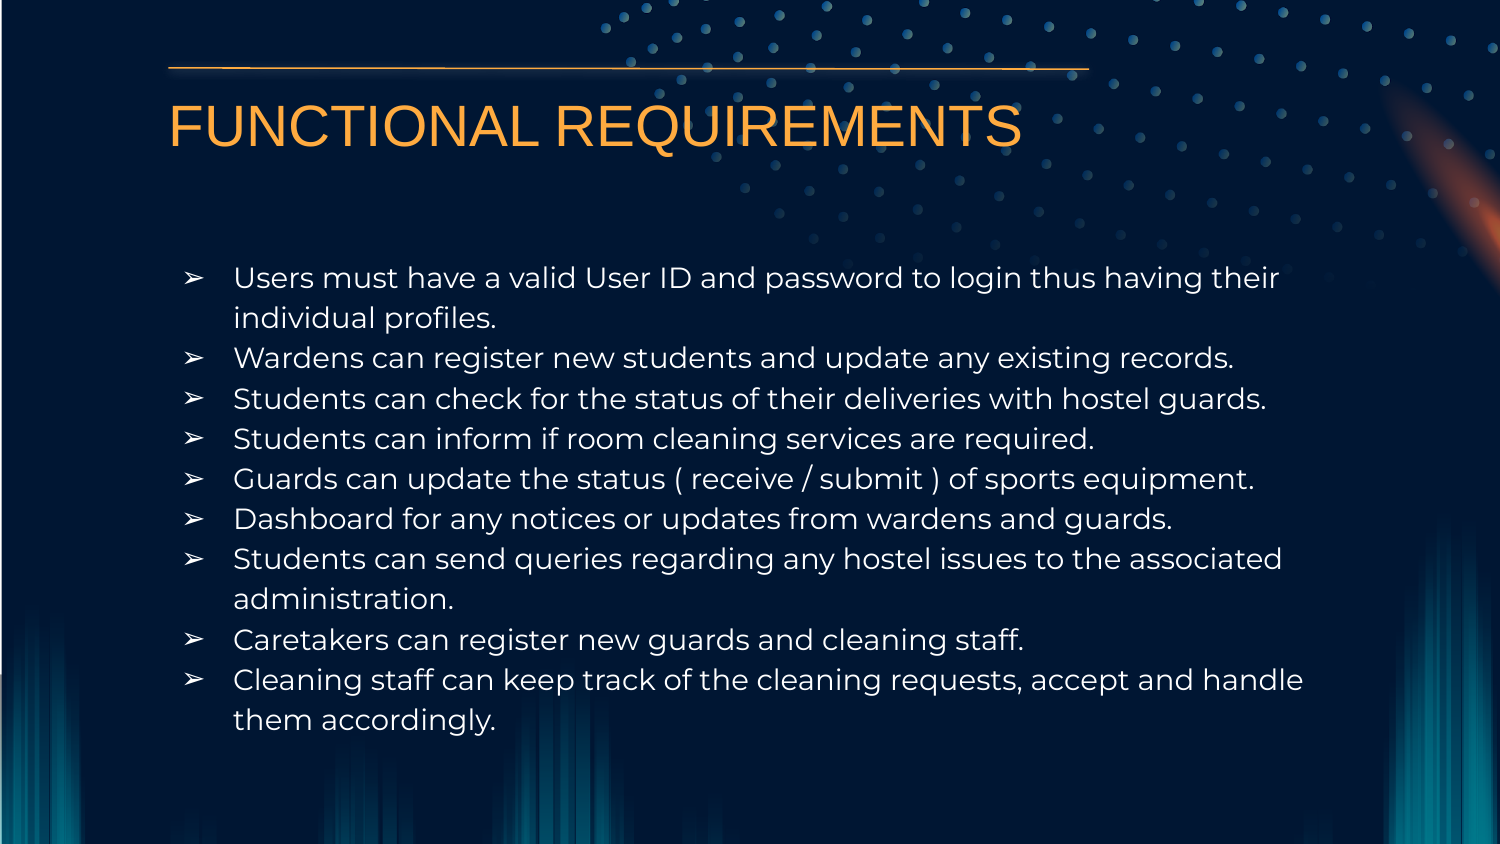

# FUNCTIONAL REQUIREMENTS
Users must have a valid User ID and password to login thus having their individual profiles.
Wardens can register new students and update any existing records.
Students can check for the status of their deliveries with hostel guards.
Students can inform if room cleaning services are required.
Guards can update the status ( receive / submit ) of sports equipment.
Dashboard for any notices or updates from wardens and guards.
Students can send queries regarding any hostel issues to the associated administration.
Caretakers can register new guards and cleaning staff.
Cleaning staff can keep track of the cleaning requests, accept and handle them accordingly.